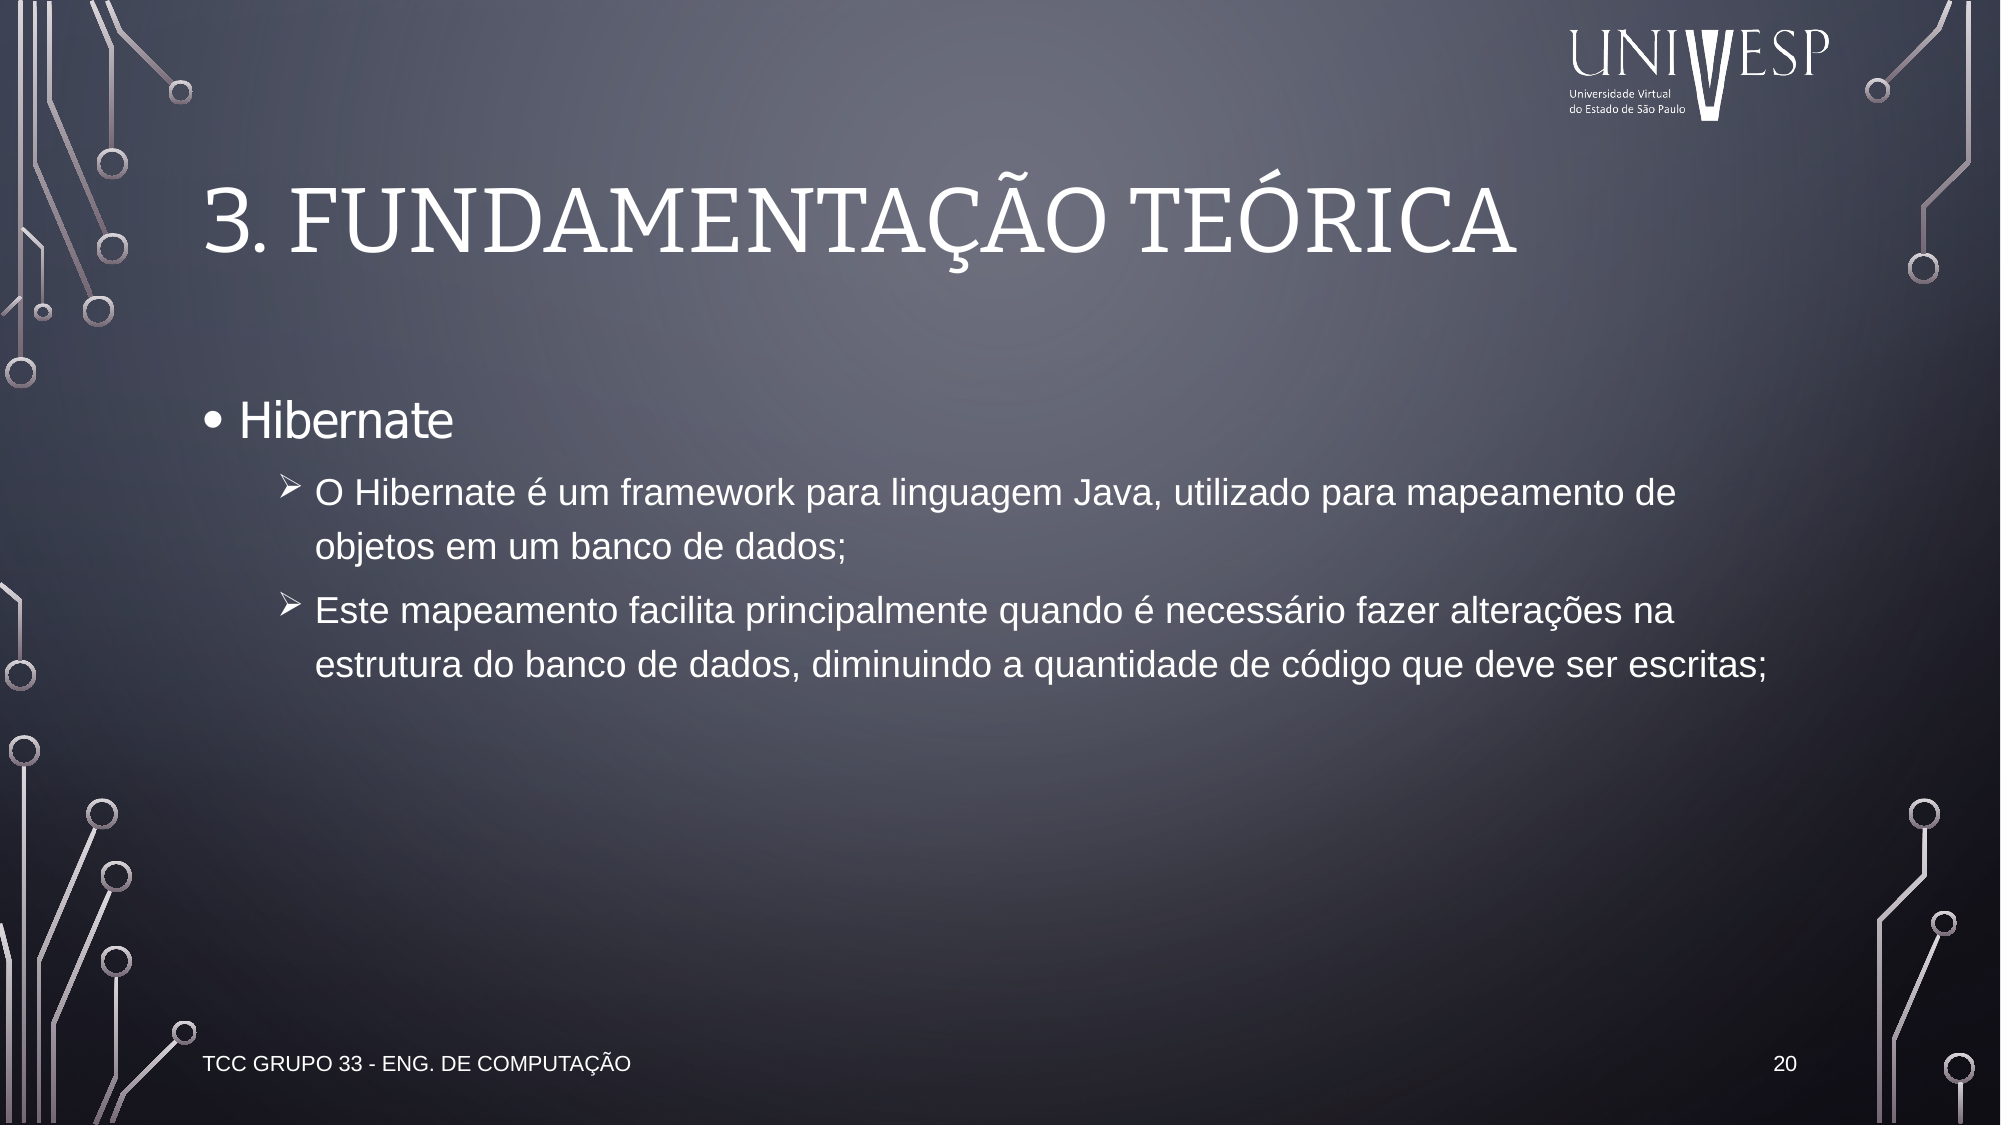

# 3. FUNDAMENTAÇÃO TEÓRICA
Hibernate
O Hibernate é um framework para linguagem Java, utilizado para mapeamento de objetos em um banco de dados;
Este mapeamento facilita principalmente quando é necessário fazer alterações na estrutura do banco de dados, diminuindo a quantidade de código que deve ser escritas;
20
TCC Grupo 33 - Eng. de Computação